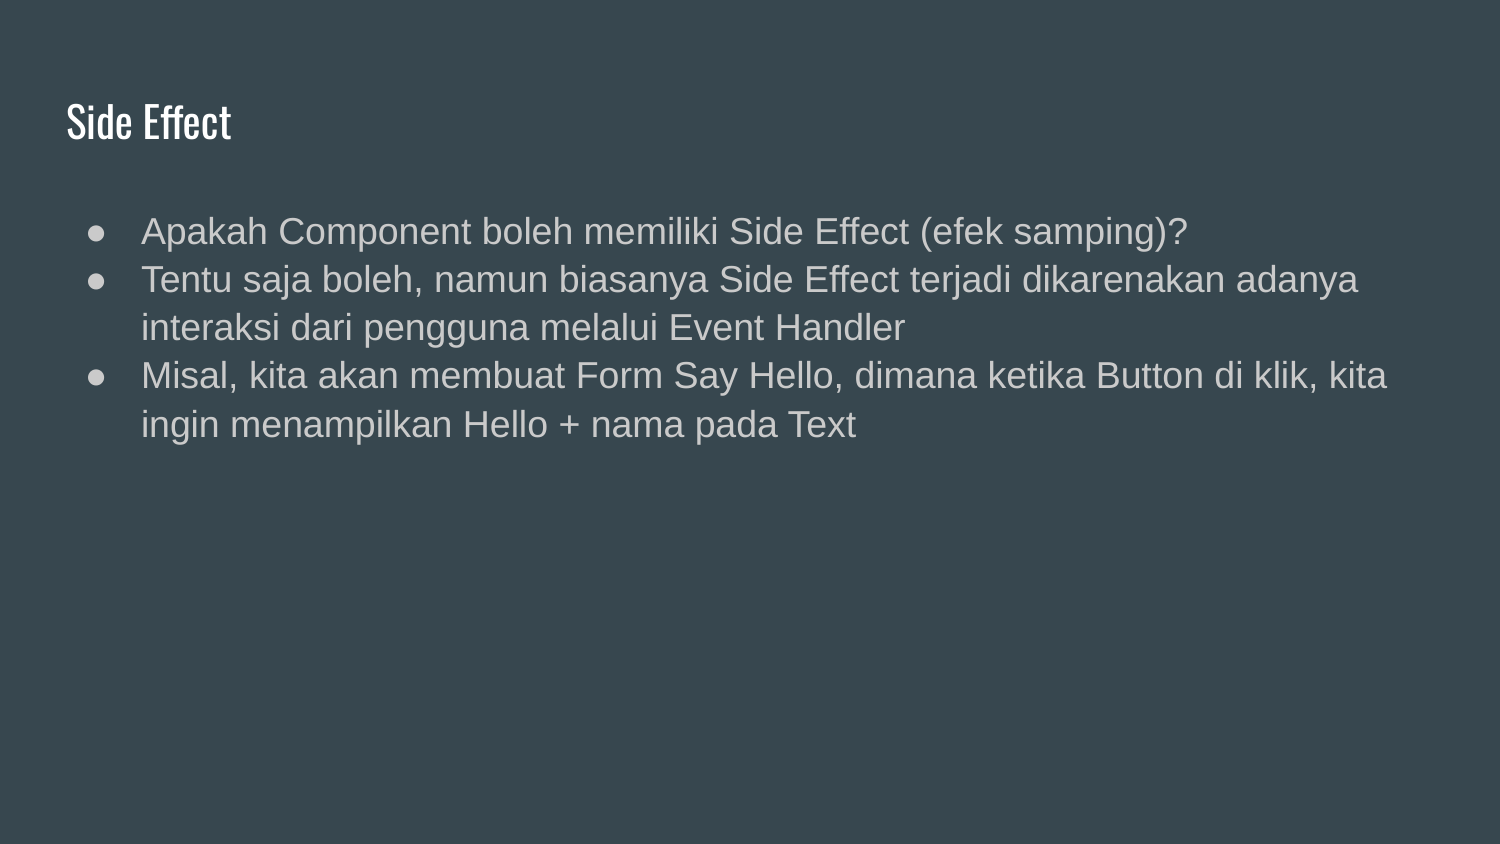

# Side Effect
Apakah Component boleh memiliki Side Effect (efek samping)?
Tentu saja boleh, namun biasanya Side Effect terjadi dikarenakan adanya interaksi dari pengguna melalui Event Handler
Misal, kita akan membuat Form Say Hello, dimana ketika Button di klik, kita ingin menampilkan Hello + nama pada Text